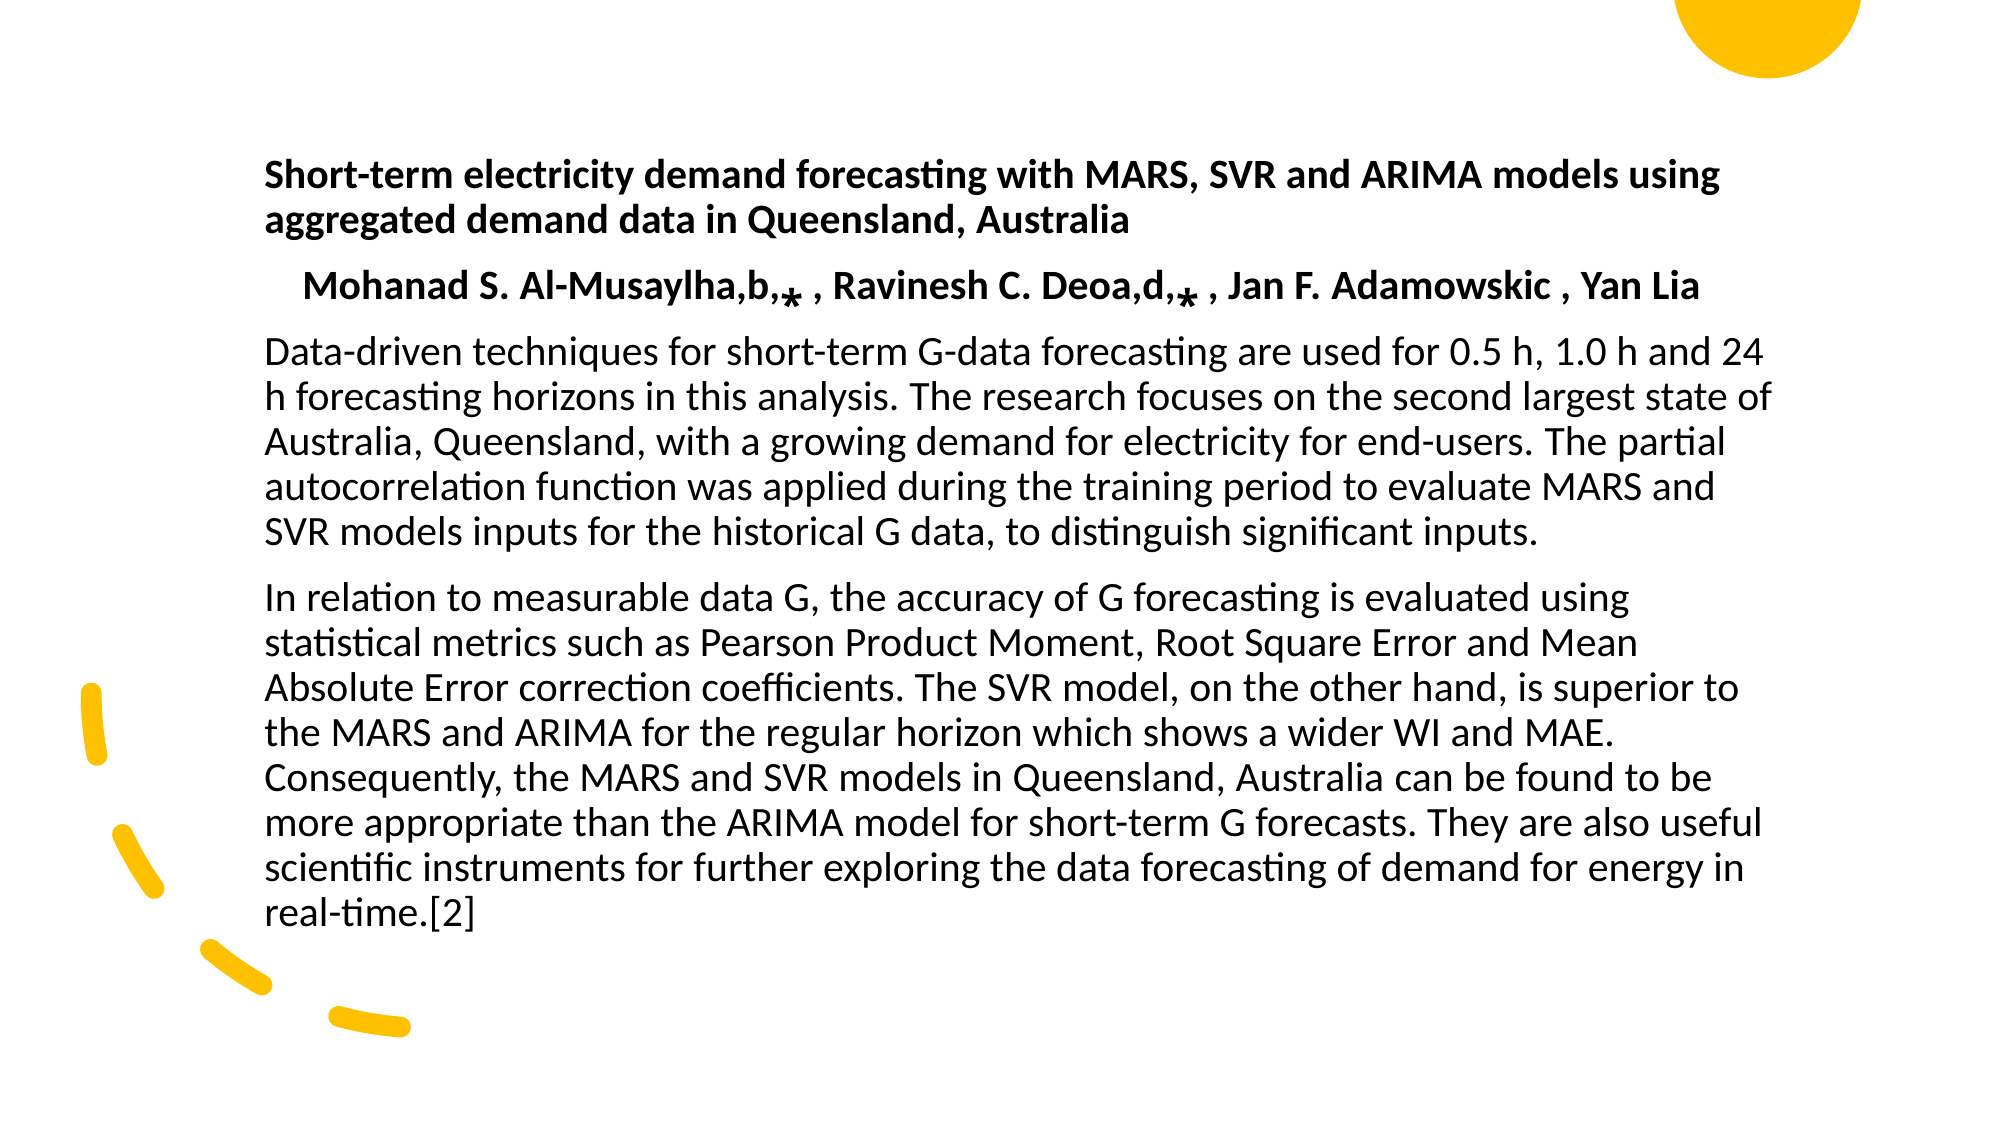

Short-term electricity demand forecasting with MARS, SVR and ARIMA models using aggregated demand data in Queensland, Australia
    Mohanad S. Al-Musaylha,b,⁎ , Ravinesh C. Deoa,d,⁎ , Jan F. Adamowskic , Yan Lia
Data-driven techniques for short-term G-data forecasting are used for 0.5 h, 1.0 h and 24 h forecasting horizons in this analysis. The research focuses on the second largest state of Australia, Queensland, with a growing demand for electricity for end-users. The partial autocorrelation function was applied during the training period to evaluate MARS and SVR models inputs for the historical G data, to distinguish significant inputs.
In relation to measurable data G, the accuracy of G forecasting is evaluated using statistical metrics such as Pearson Product Moment, Root Square Error and Mean Absolute Error correction coefficients. The SVR model, on the other hand, is superior to the MARS and ARIMA for the regular horizon which shows a wider WI and MAE. Consequently, the MARS and SVR models in Queensland, Australia can be found to be more appropriate than the ARIMA model for short-term G forecasts. They are also useful scientific instruments for further exploring the data forecasting of demand for energy in real-time.[2]